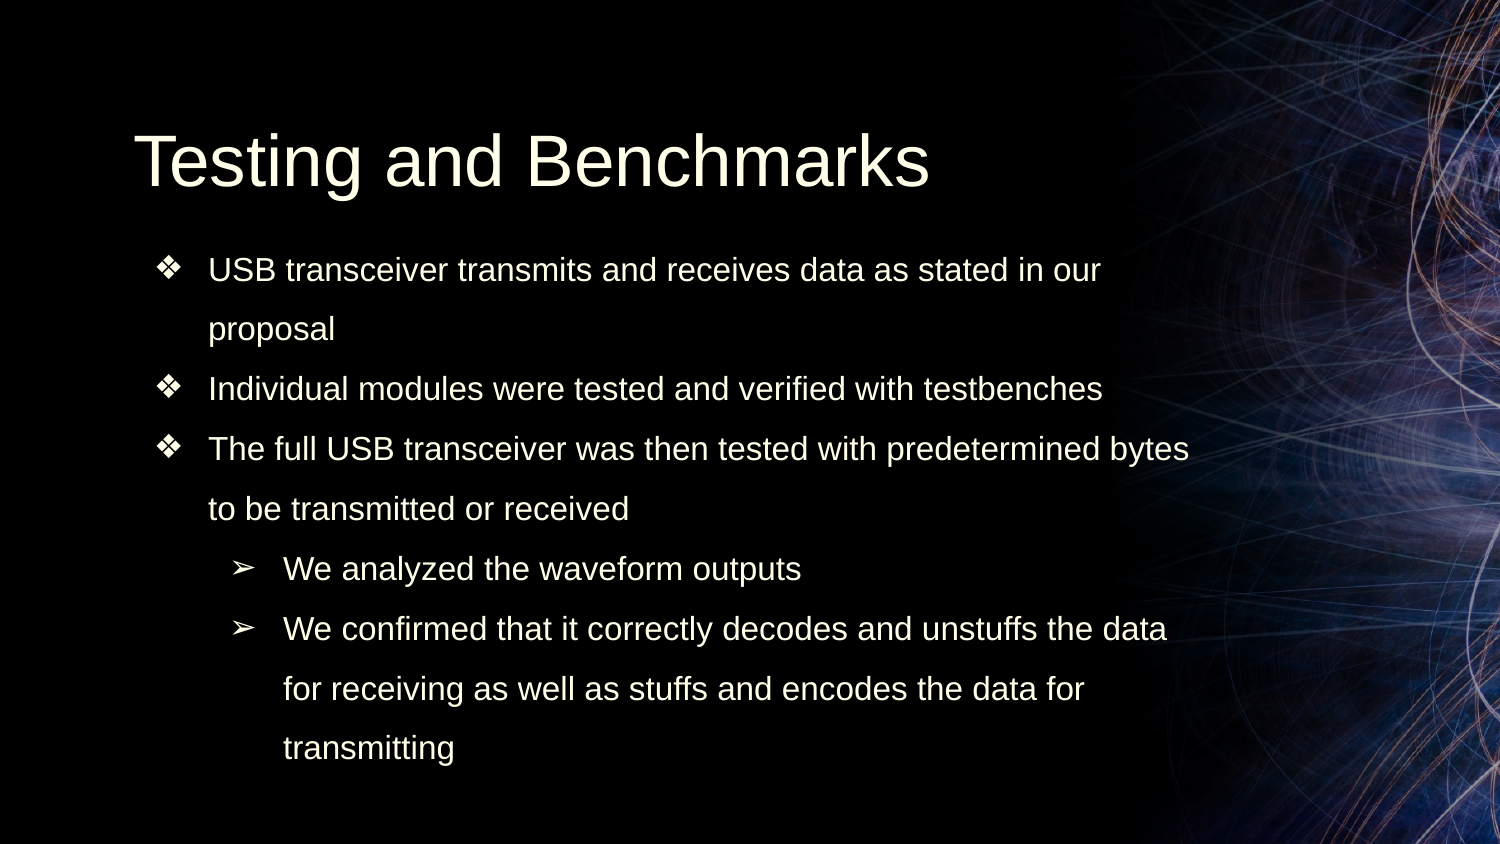

# Testing and Benchmarks
USB transceiver transmits and receives data as stated in our proposal
Individual modules were tested and verified with testbenches
The full USB transceiver was then tested with predetermined bytes to be transmitted or received
We analyzed the waveform outputs
We confirmed that it correctly decodes and unstuffs the data for receiving as well as stuffs and encodes the data for transmitting